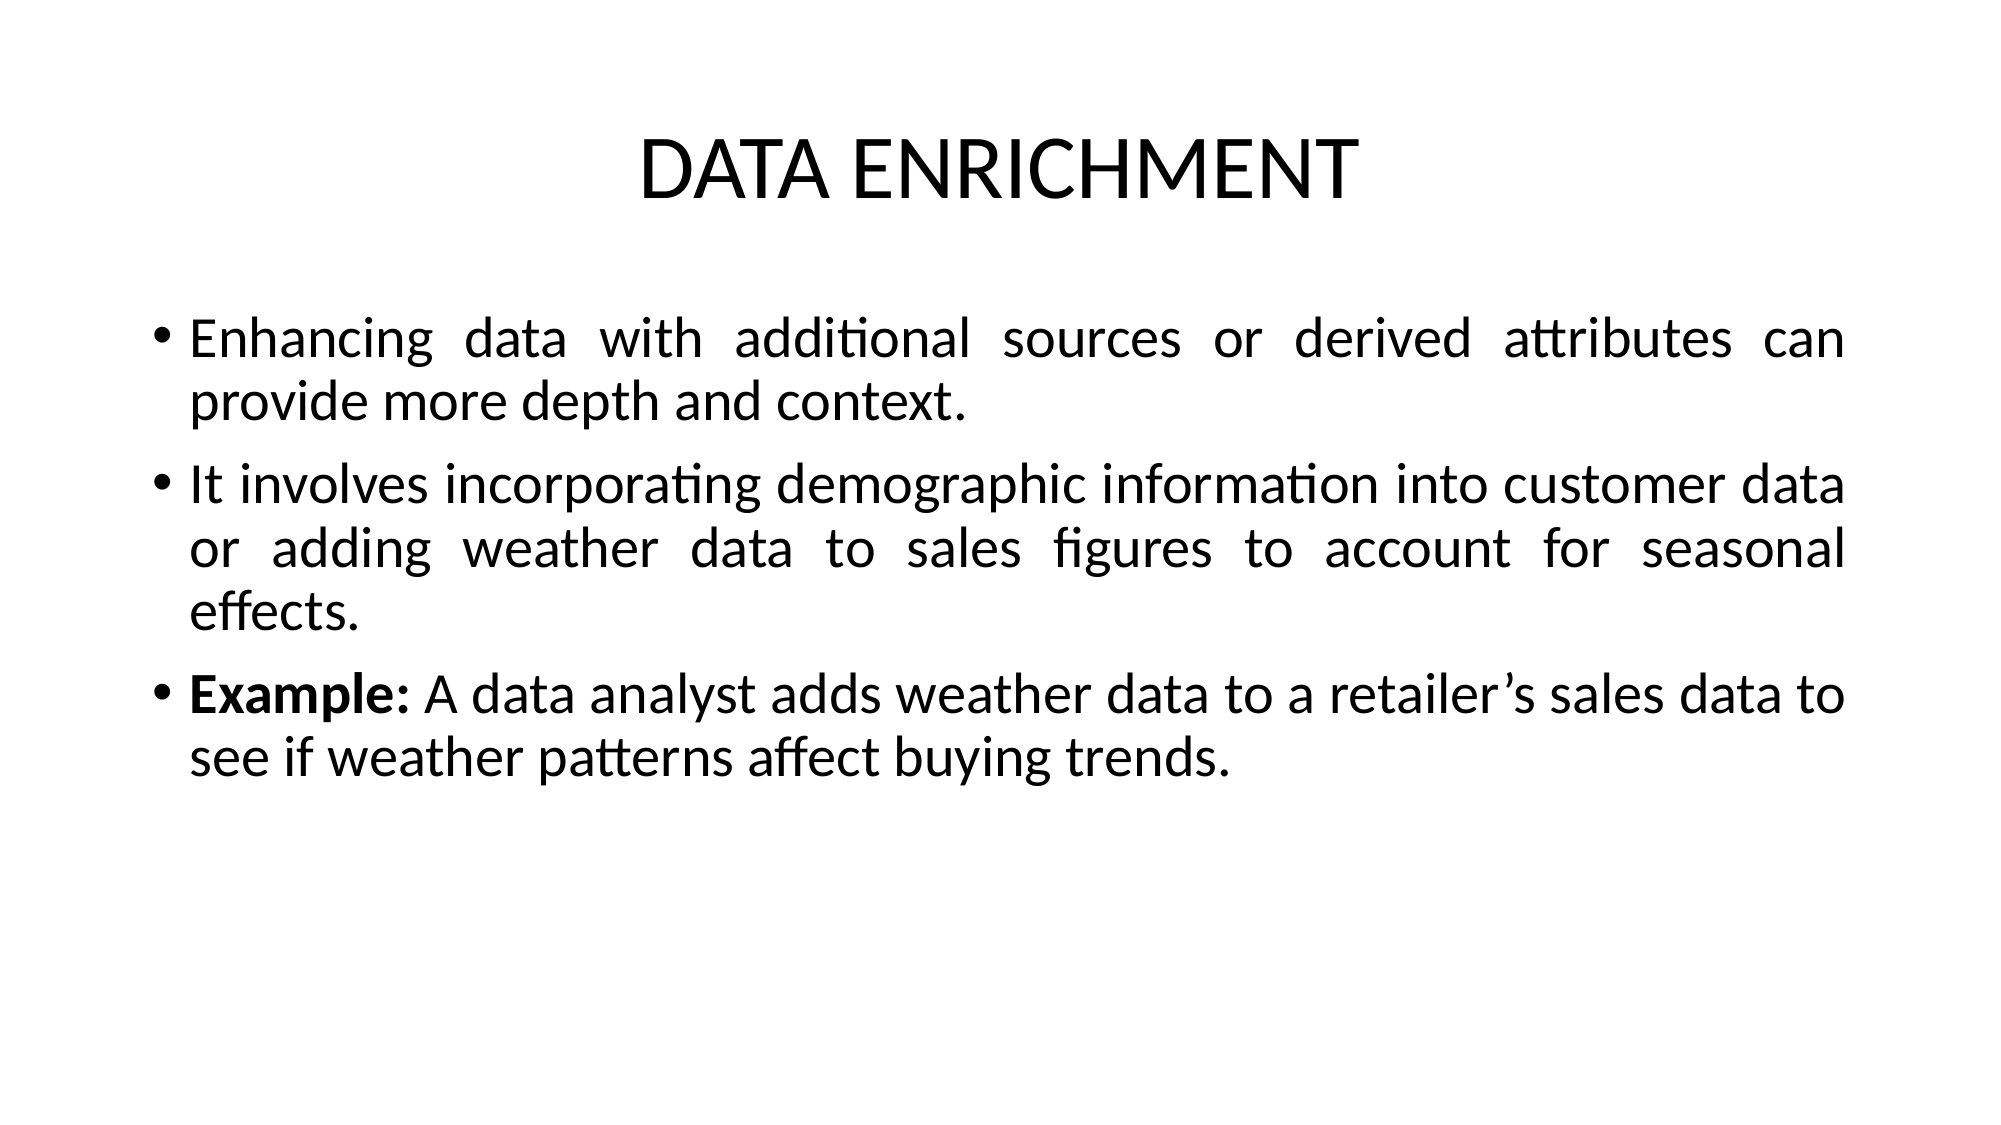

# DATA ENRICHMENT
Enhancing data with additional sources or derived attributes can provide more depth and context.
It involves incorporating demographic information into customer data or adding weather data to sales figures to account for seasonal effects.
Example: A data analyst adds weather data to a retailer’s sales data to see if weather patterns affect buying trends.